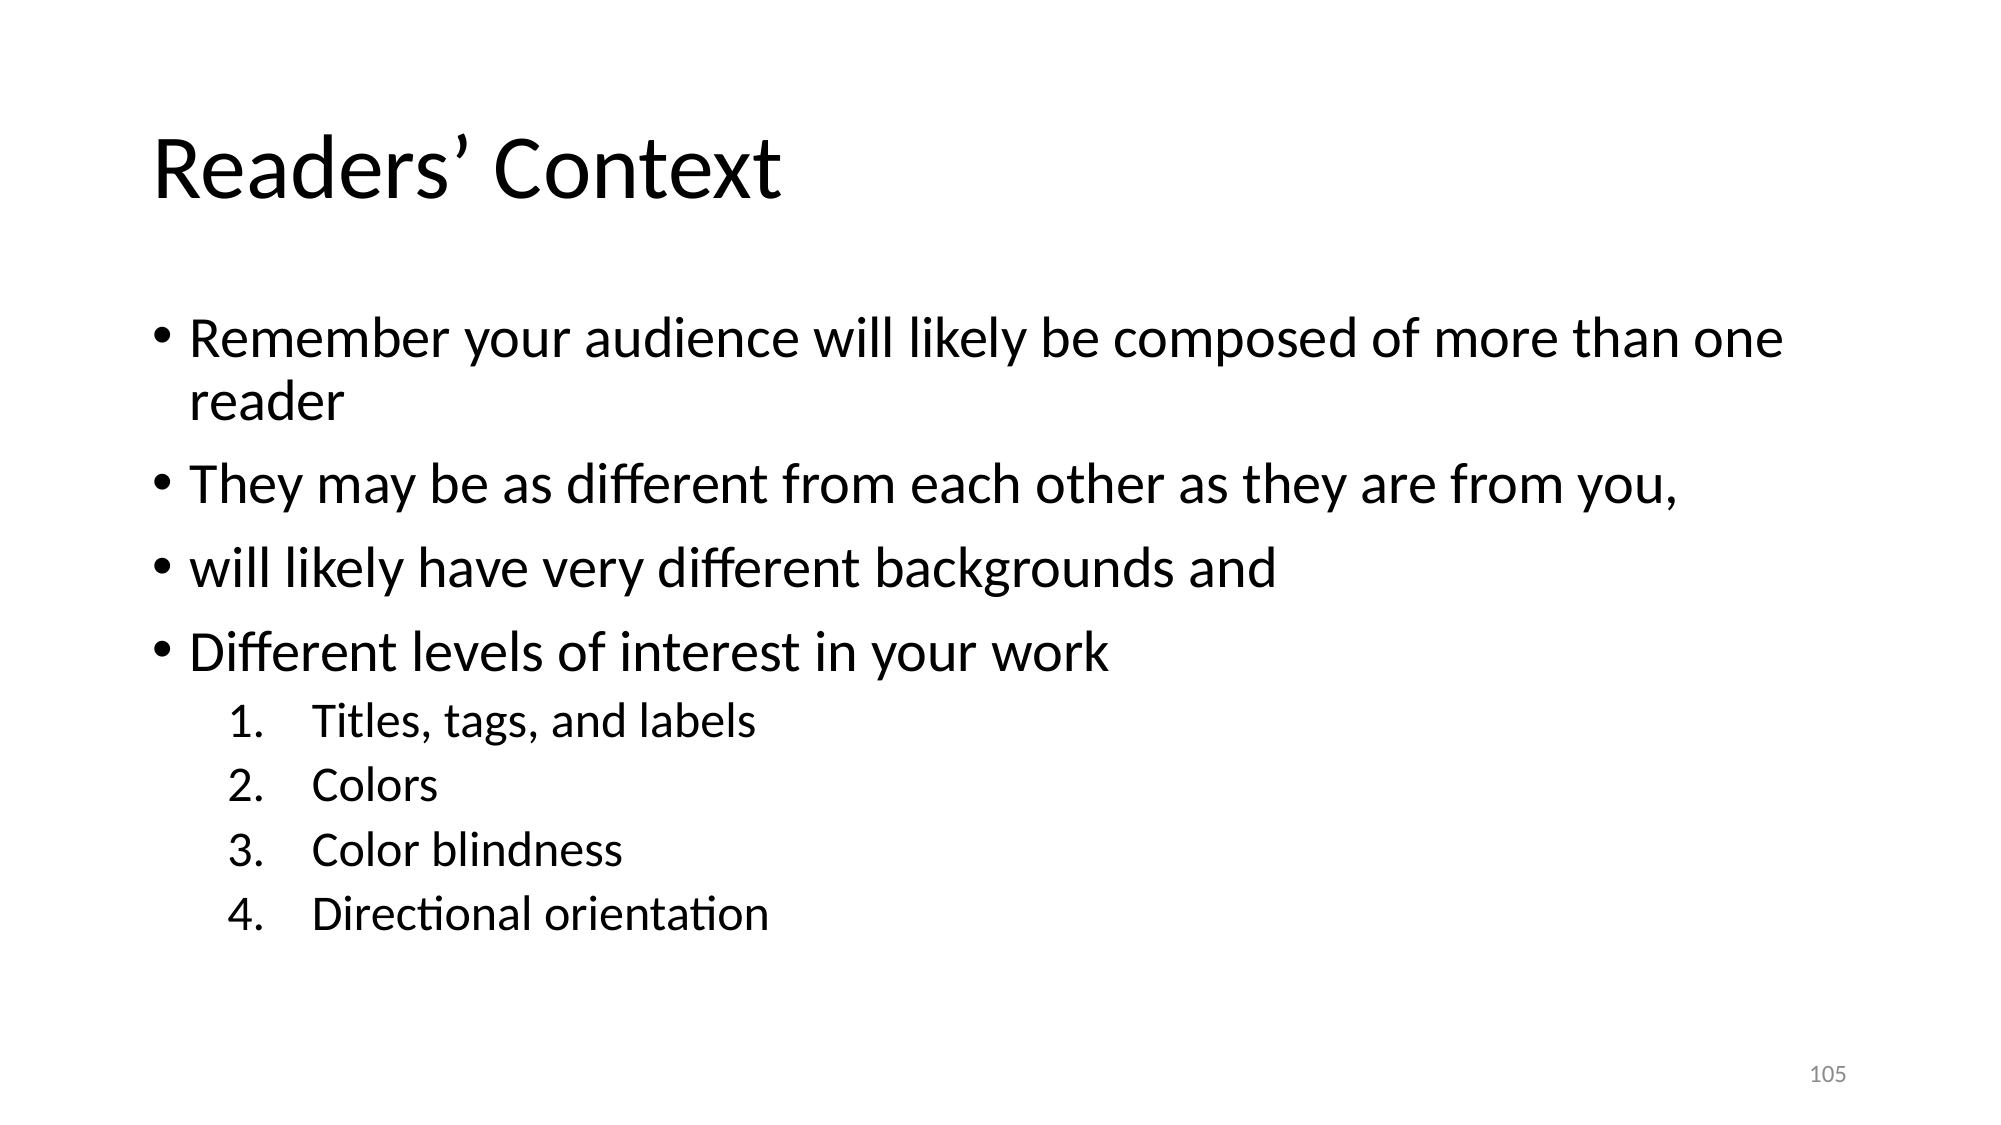

# Readers’ Context
Remember your audience will likely be composed of more than one reader
They may be as different from each other as they are from you,
will likely have very different backgrounds and
Different levels of interest in your work
Titles, tags, and labels
Colors
Color blindness
Directional orientation
105